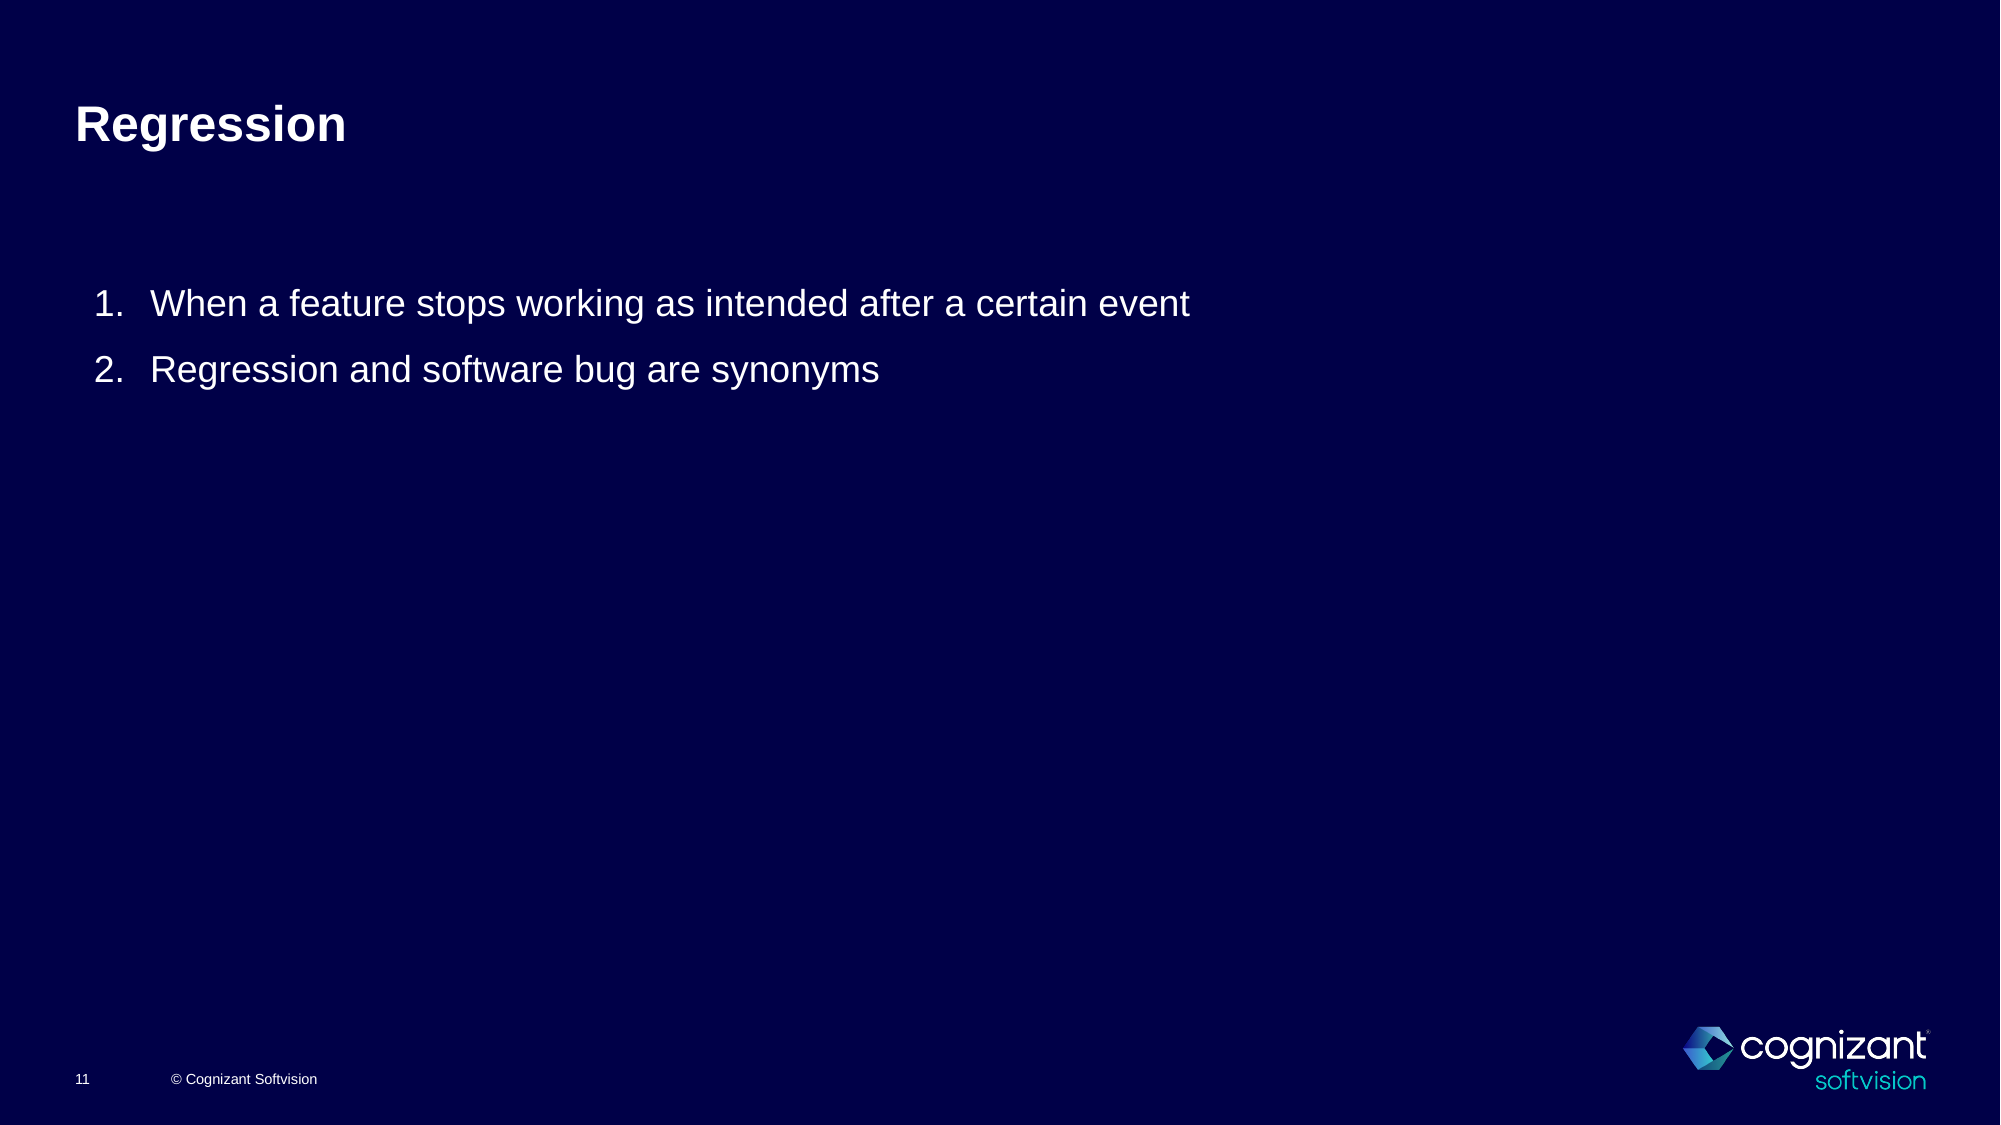

# Regression
When a feature stops working as intended after a certain event
Regression and software bug are synonyms
© Cognizant Softvision
11